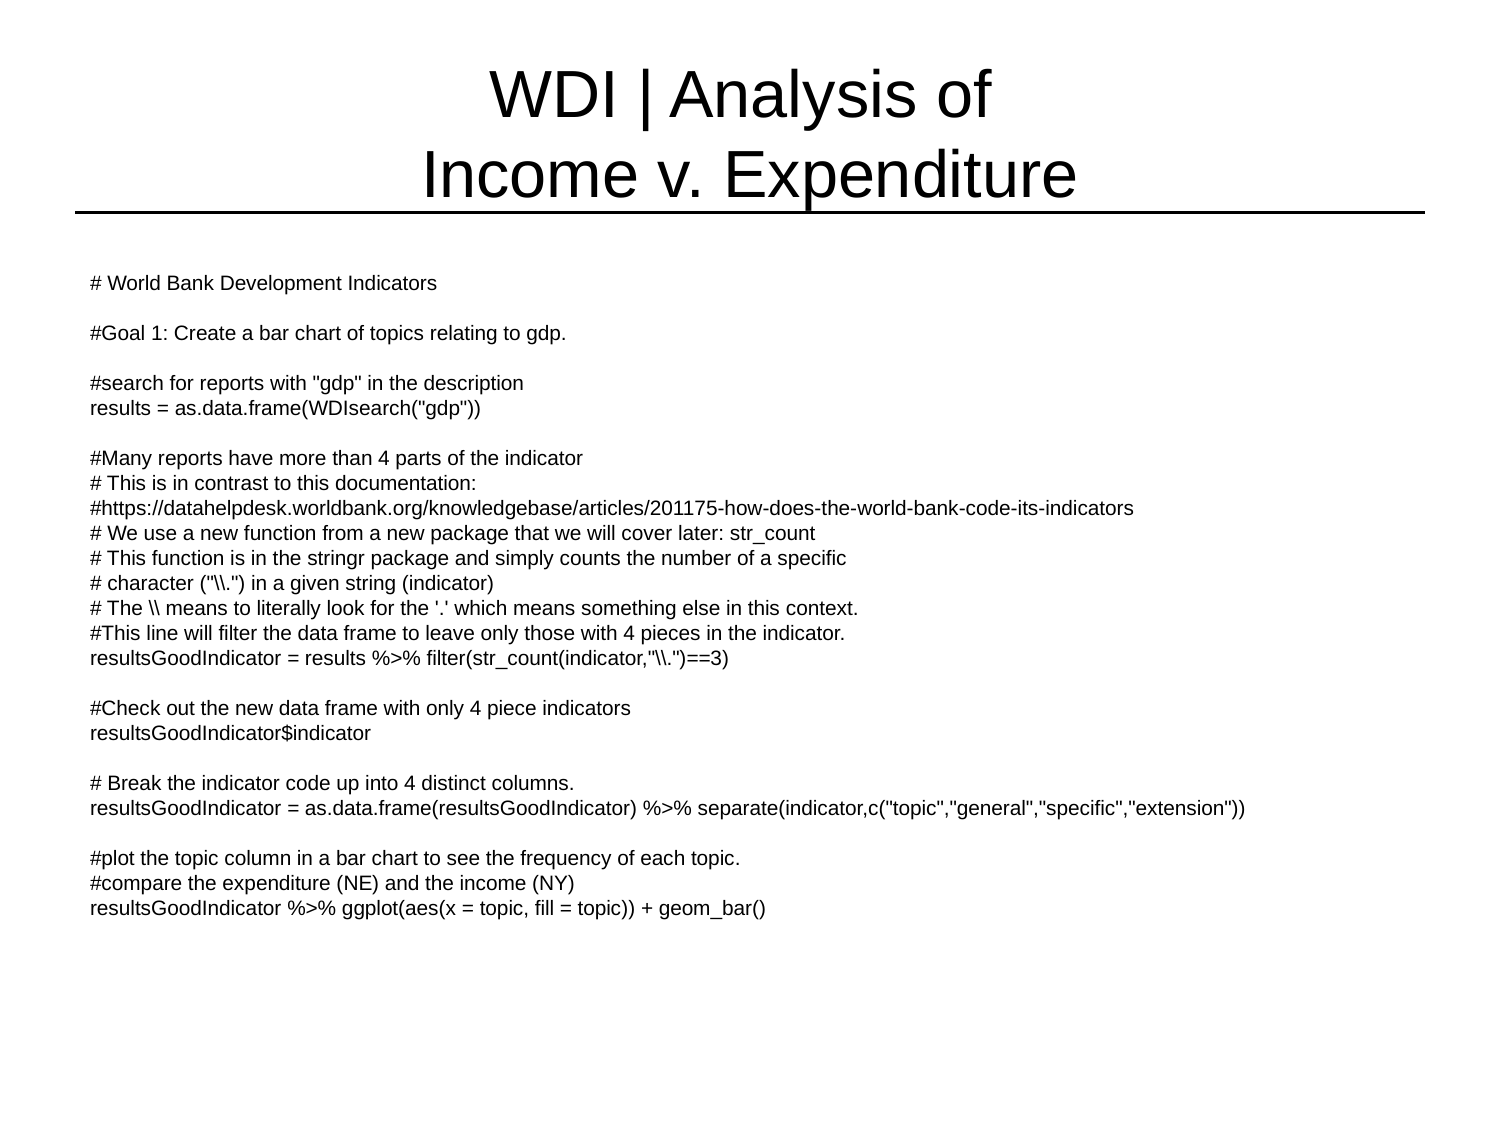

# WDI | Analysis of Income v. Expenditure
# World Bank Development Indicators

#Goal 1: Create a bar chart of topics relating to gdp.

#search for reports with "gdp" in the description
results = as.data.frame(WDIsearch("gdp"))

#Many reports have more than 4 parts of the indicator
# This is in contrast to this documentation:
#https://datahelpdesk.worldbank.org/knowledgebase/articles/201175-how-does-the-world-bank-code-its-indicators
# We use a new function from a new package that we will cover later: str_count
# This function is in the stringr package and simply counts the number of a specific
# character ("\\.") in a given string (indicator)
# The \\ means to literally look for the '.' which means something else in this context.
#This line will filter the data frame to leave only those with 4 pieces in the indicator.
resultsGoodIndicator = results %>% filter(str_count(indicator,"\\.")==3)

#Check out the new data frame with only 4 piece indicators
resultsGoodIndicator$indicator

# Break the indicator code up into 4 distinct columns.
resultsGoodIndicator = as.data.frame(resultsGoodIndicator) %>% separate(indicator,c("topic","general","specific","extension"))

#plot the topic column in a bar chart to see the frequency of each topic.
#compare the expenditure (NE) and the income (NY)
resultsGoodIndicator %>% ggplot(aes(x = topic, fill = topic)) + geom_bar()